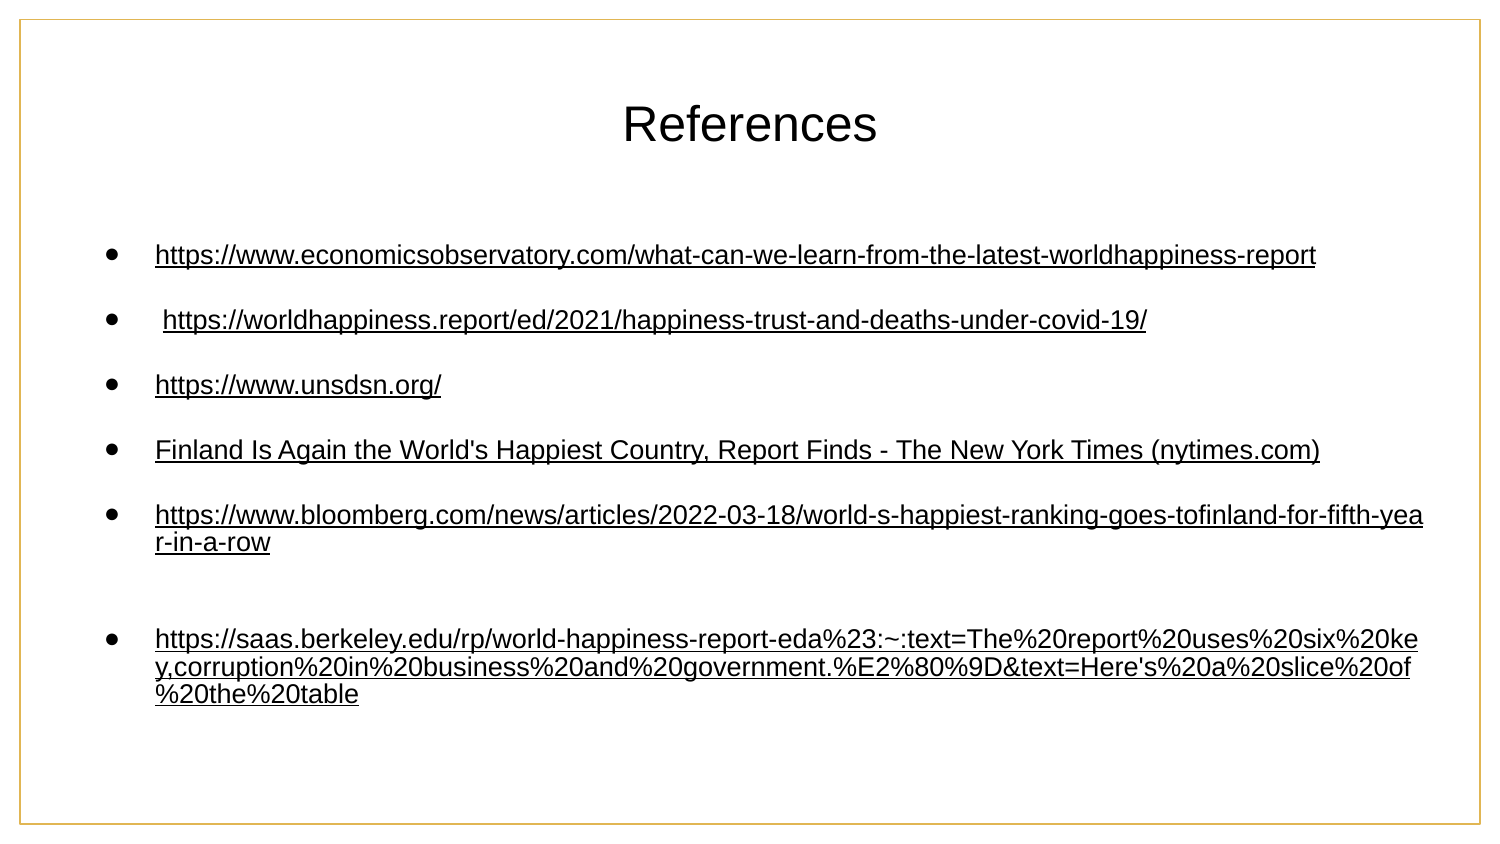

# References
https://www.economicsobservatory.com/what-can-we-learn-from-the-latest-worldhappiness-report
 https://worldhappiness.report/ed/2021/happiness-trust-and-deaths-under-covid-19/
https://www.unsdsn.org/
Finland Is Again the World's Happiest Country, Report Finds - The New York Times (nytimes.com)
https://www.bloomberg.com/news/articles/2022-03-18/world-s-happiest-ranking-goes-tofinland-for-fifth-year-in-a-row
https://saas.berkeley.edu/rp/world-happiness-report-eda%23:~:text=The%20report%20uses%20six%20key,corruption%20in%20business%20and%20government.%E2%80%9D&text=Here's%20a%20slice%20of%20the%20table